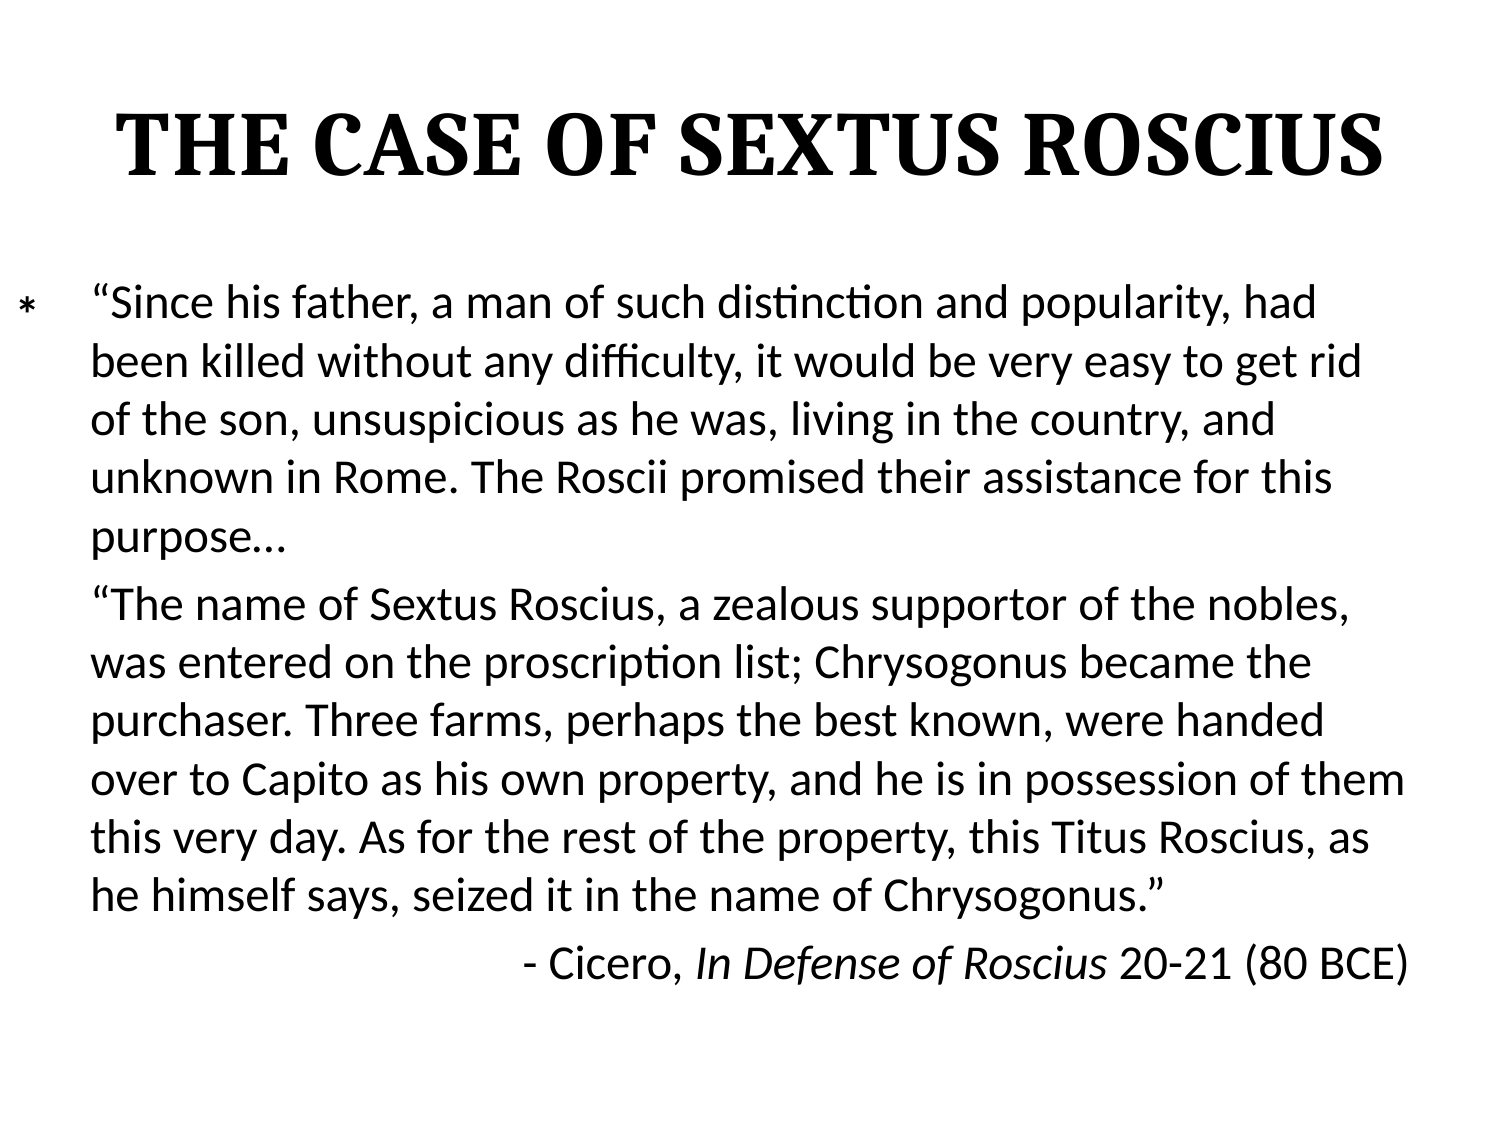

# The Case of Sextus Roscius
“Since his father, a man of such distinction and popularity, had been killed without any difficulty, it would be very easy to get rid of the son, unsuspicious as he was, living in the country, and unknown in Rome. The Roscii promised their assistance for this purpose…
“The name of Sextus Roscius, a zealous supportor of the nobles, was entered on the proscription list; Chrysogonus became the purchaser. Three farms, perhaps the best known, were handed over to Capito as his own property, and he is in possession of them this very day. As for the rest of the property, this Titus Roscius, as he himself says, seized it in the name of Chrysogonus.”
- Cicero, In Defense of Roscius 20-21 (80 BCE)
*